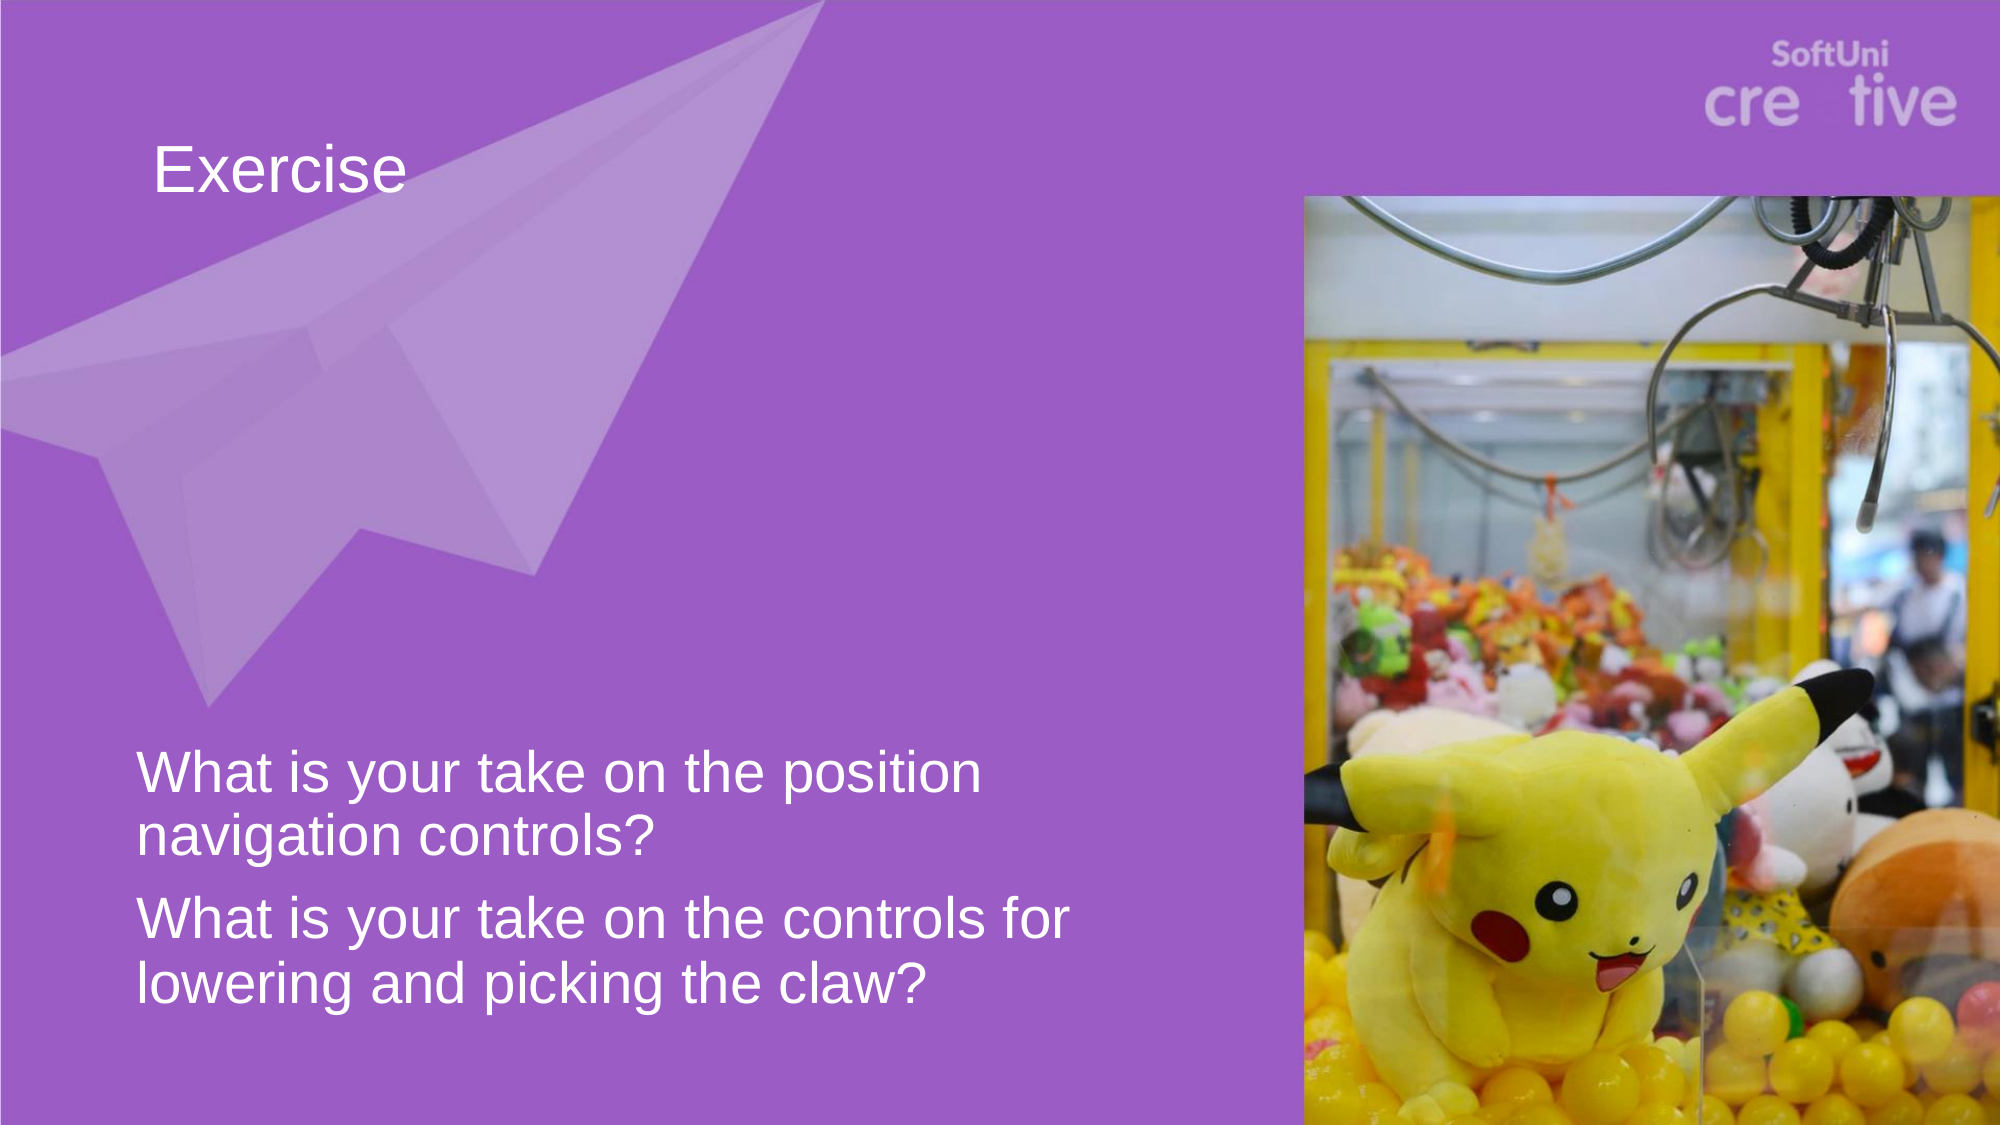

Exercise
What is your take on the position
navigation controls?
What is your take on the controls for
lowering and picking the claw?